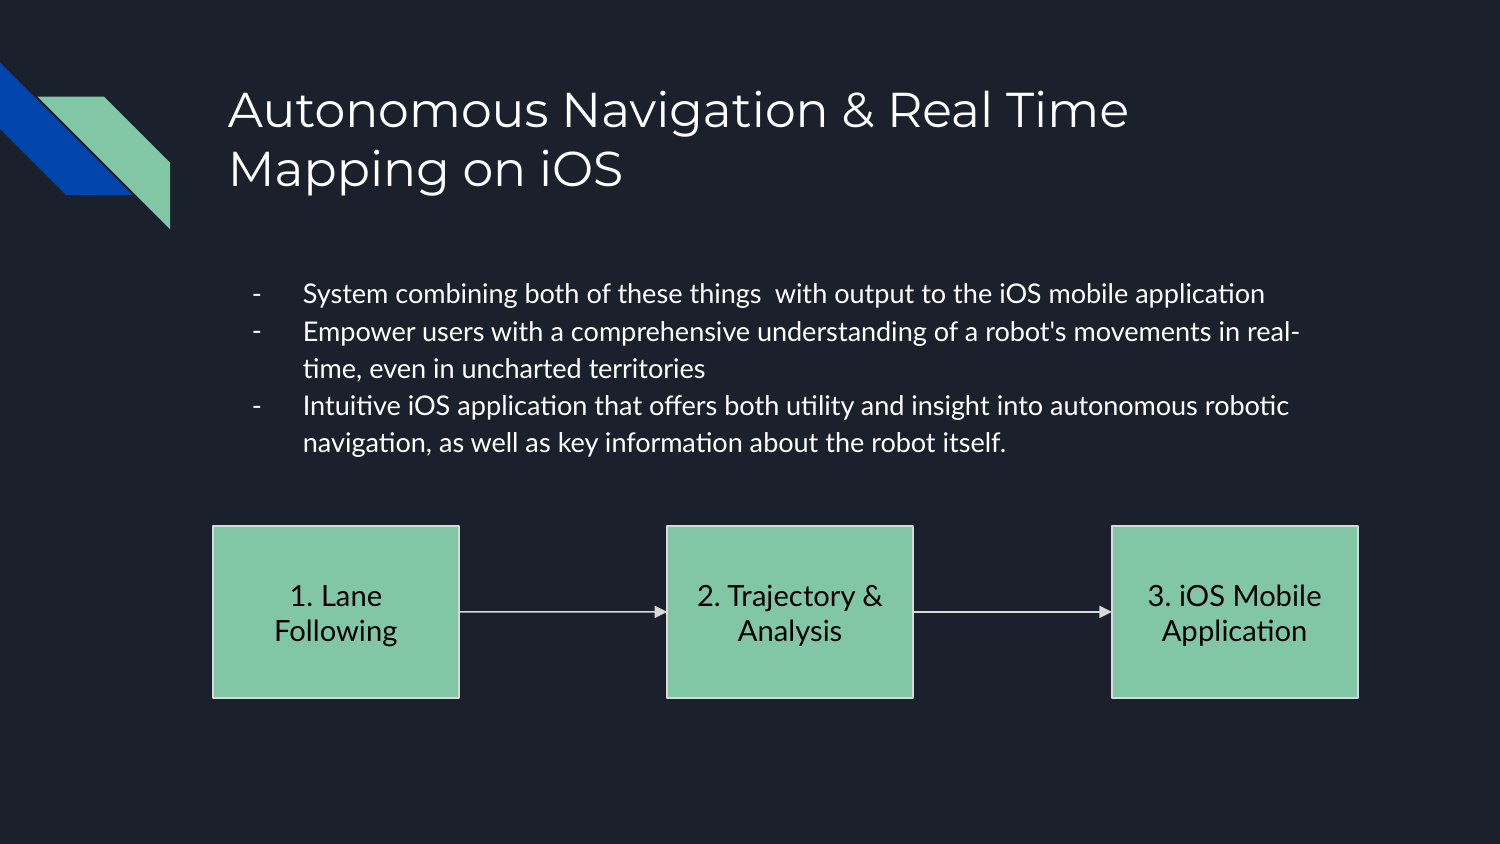

# Autonomous Navigation & Real Time Mapping on iOS
System combining both of these things  with output to the iOS mobile application
Empower users with a comprehensive understanding of a robot's movements in real-time, even in uncharted territories
Intuitive iOS application that offers both utility and insight into autonomous robotic navigation, as well as key information about the robot itself.
1. Lane Following
2. Trajectory & Analysis
3. iOS Mobile Application